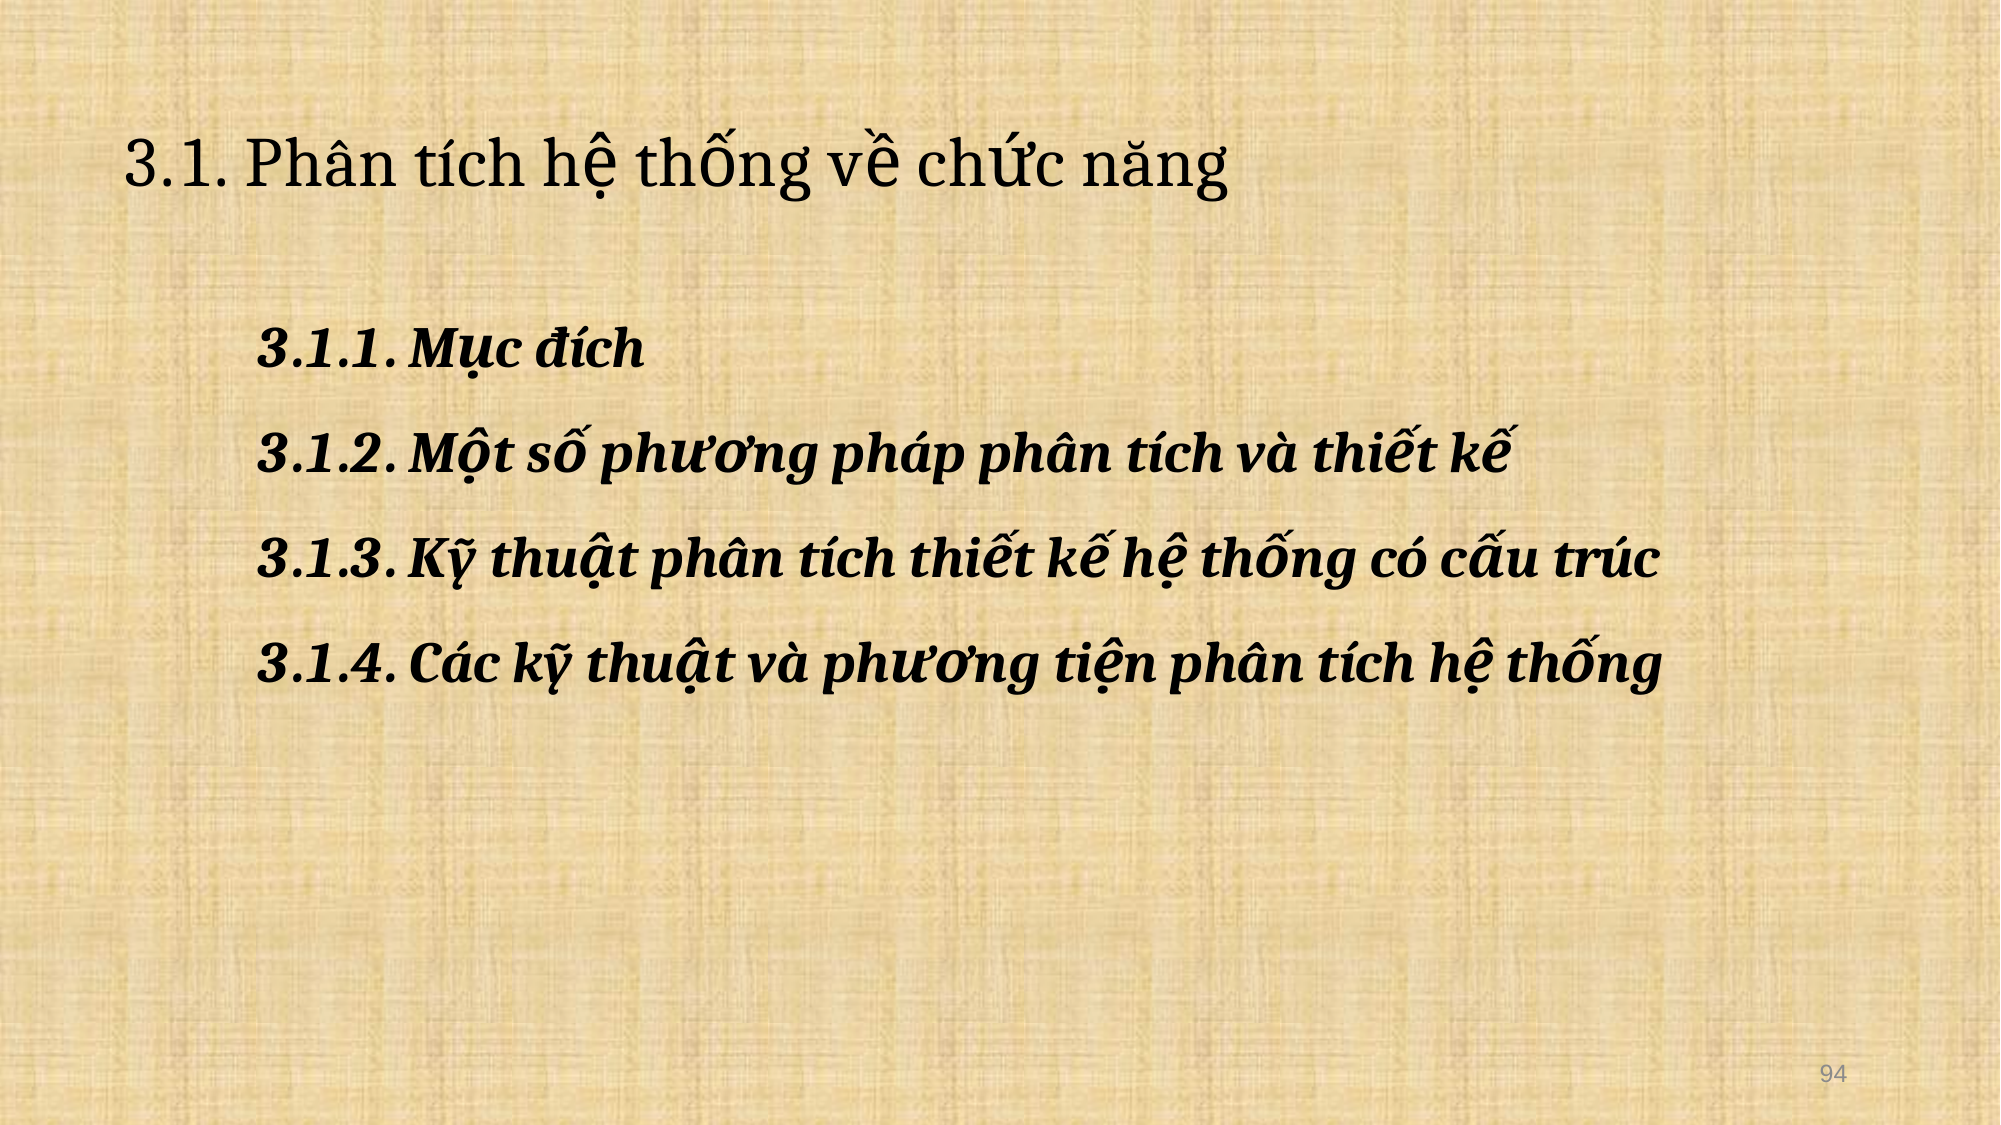

3.1. Phân tích hệ thống về chức năng

3.1.1. Mục đích
3.1.2. Một số phương pháp phân tích và thiết kế
3.1.3. Kỹ thuật phân tích thiết kế hệ thống có cấu trúc
3.1.4. Các kỹ thuật và phương tiện phân tích hệ thống

94